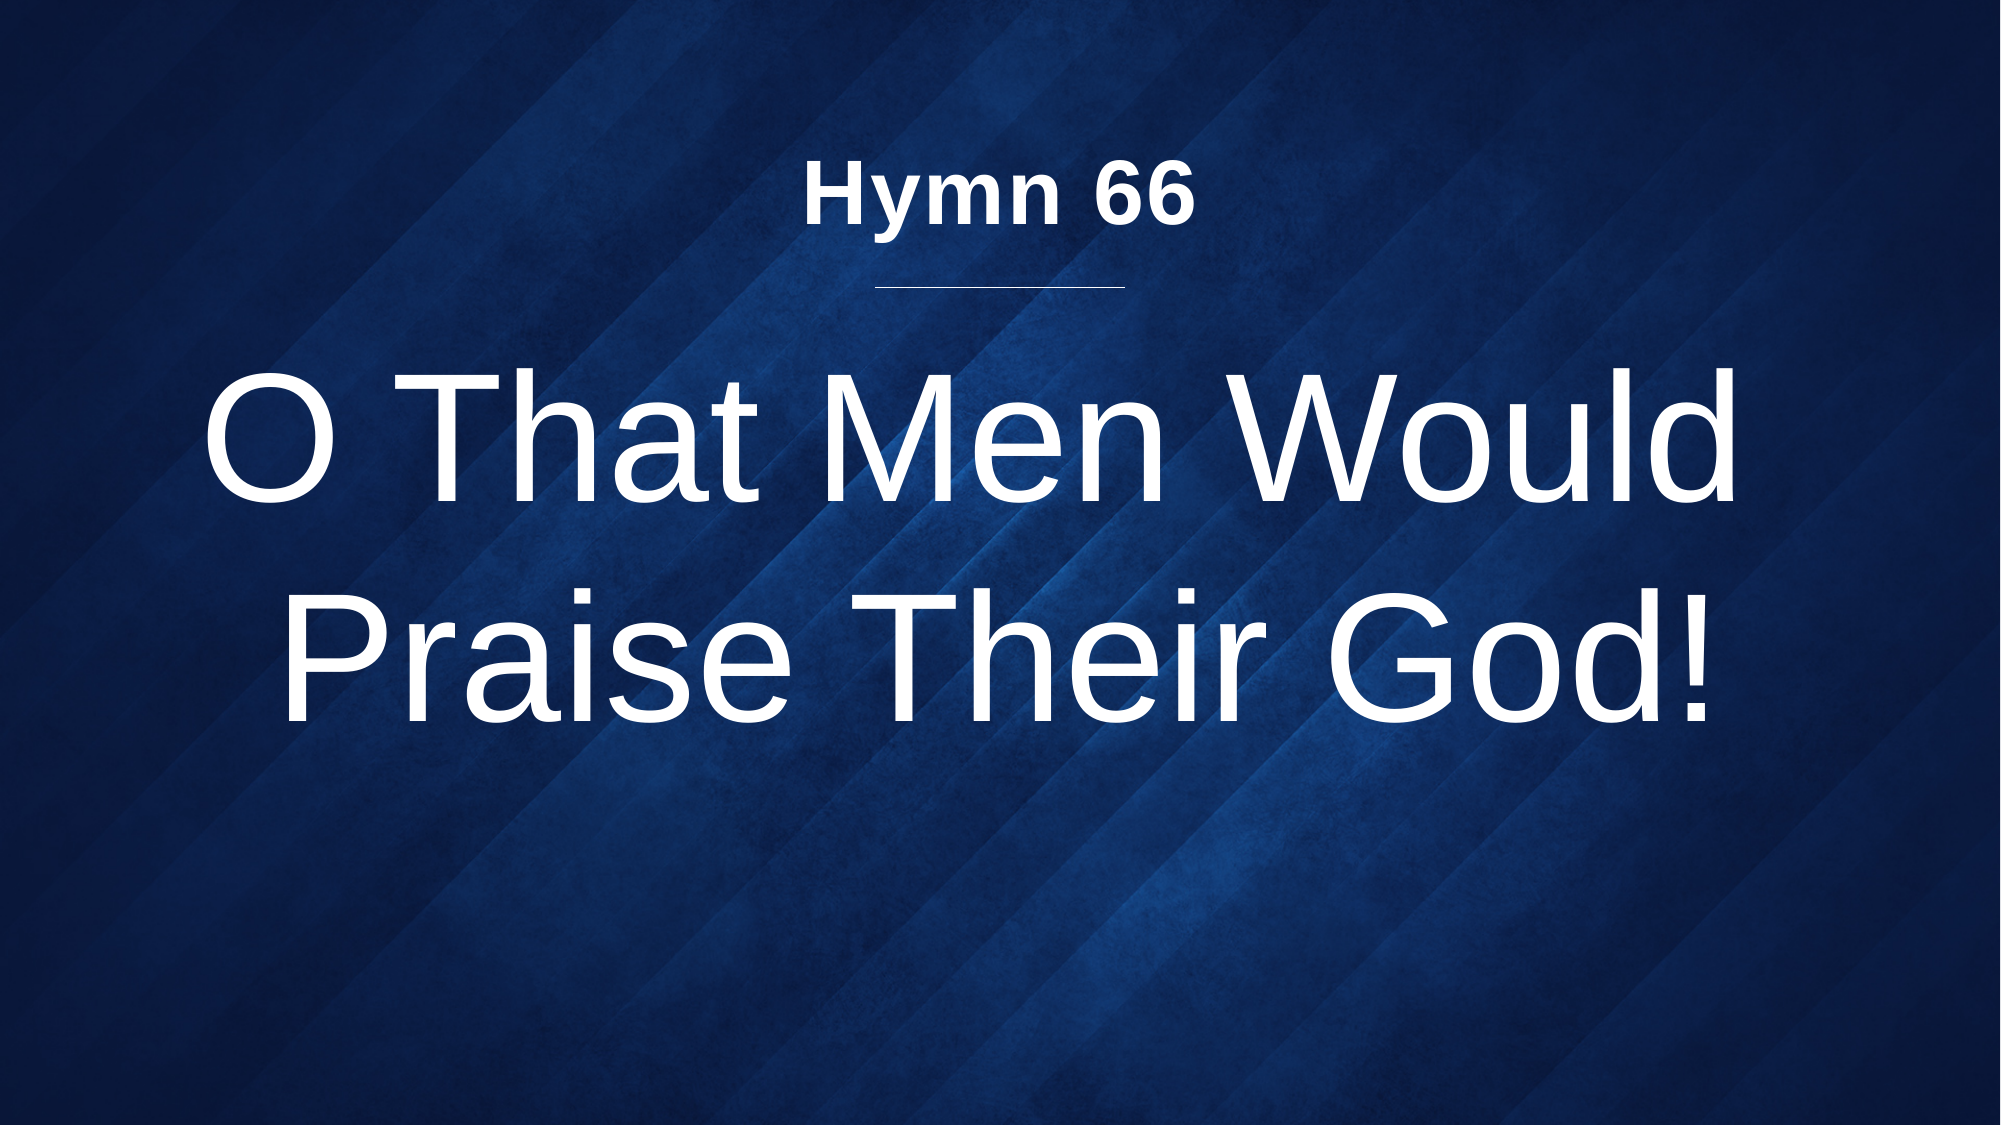

Hymn 66
# O That Men Would Praise Their God!